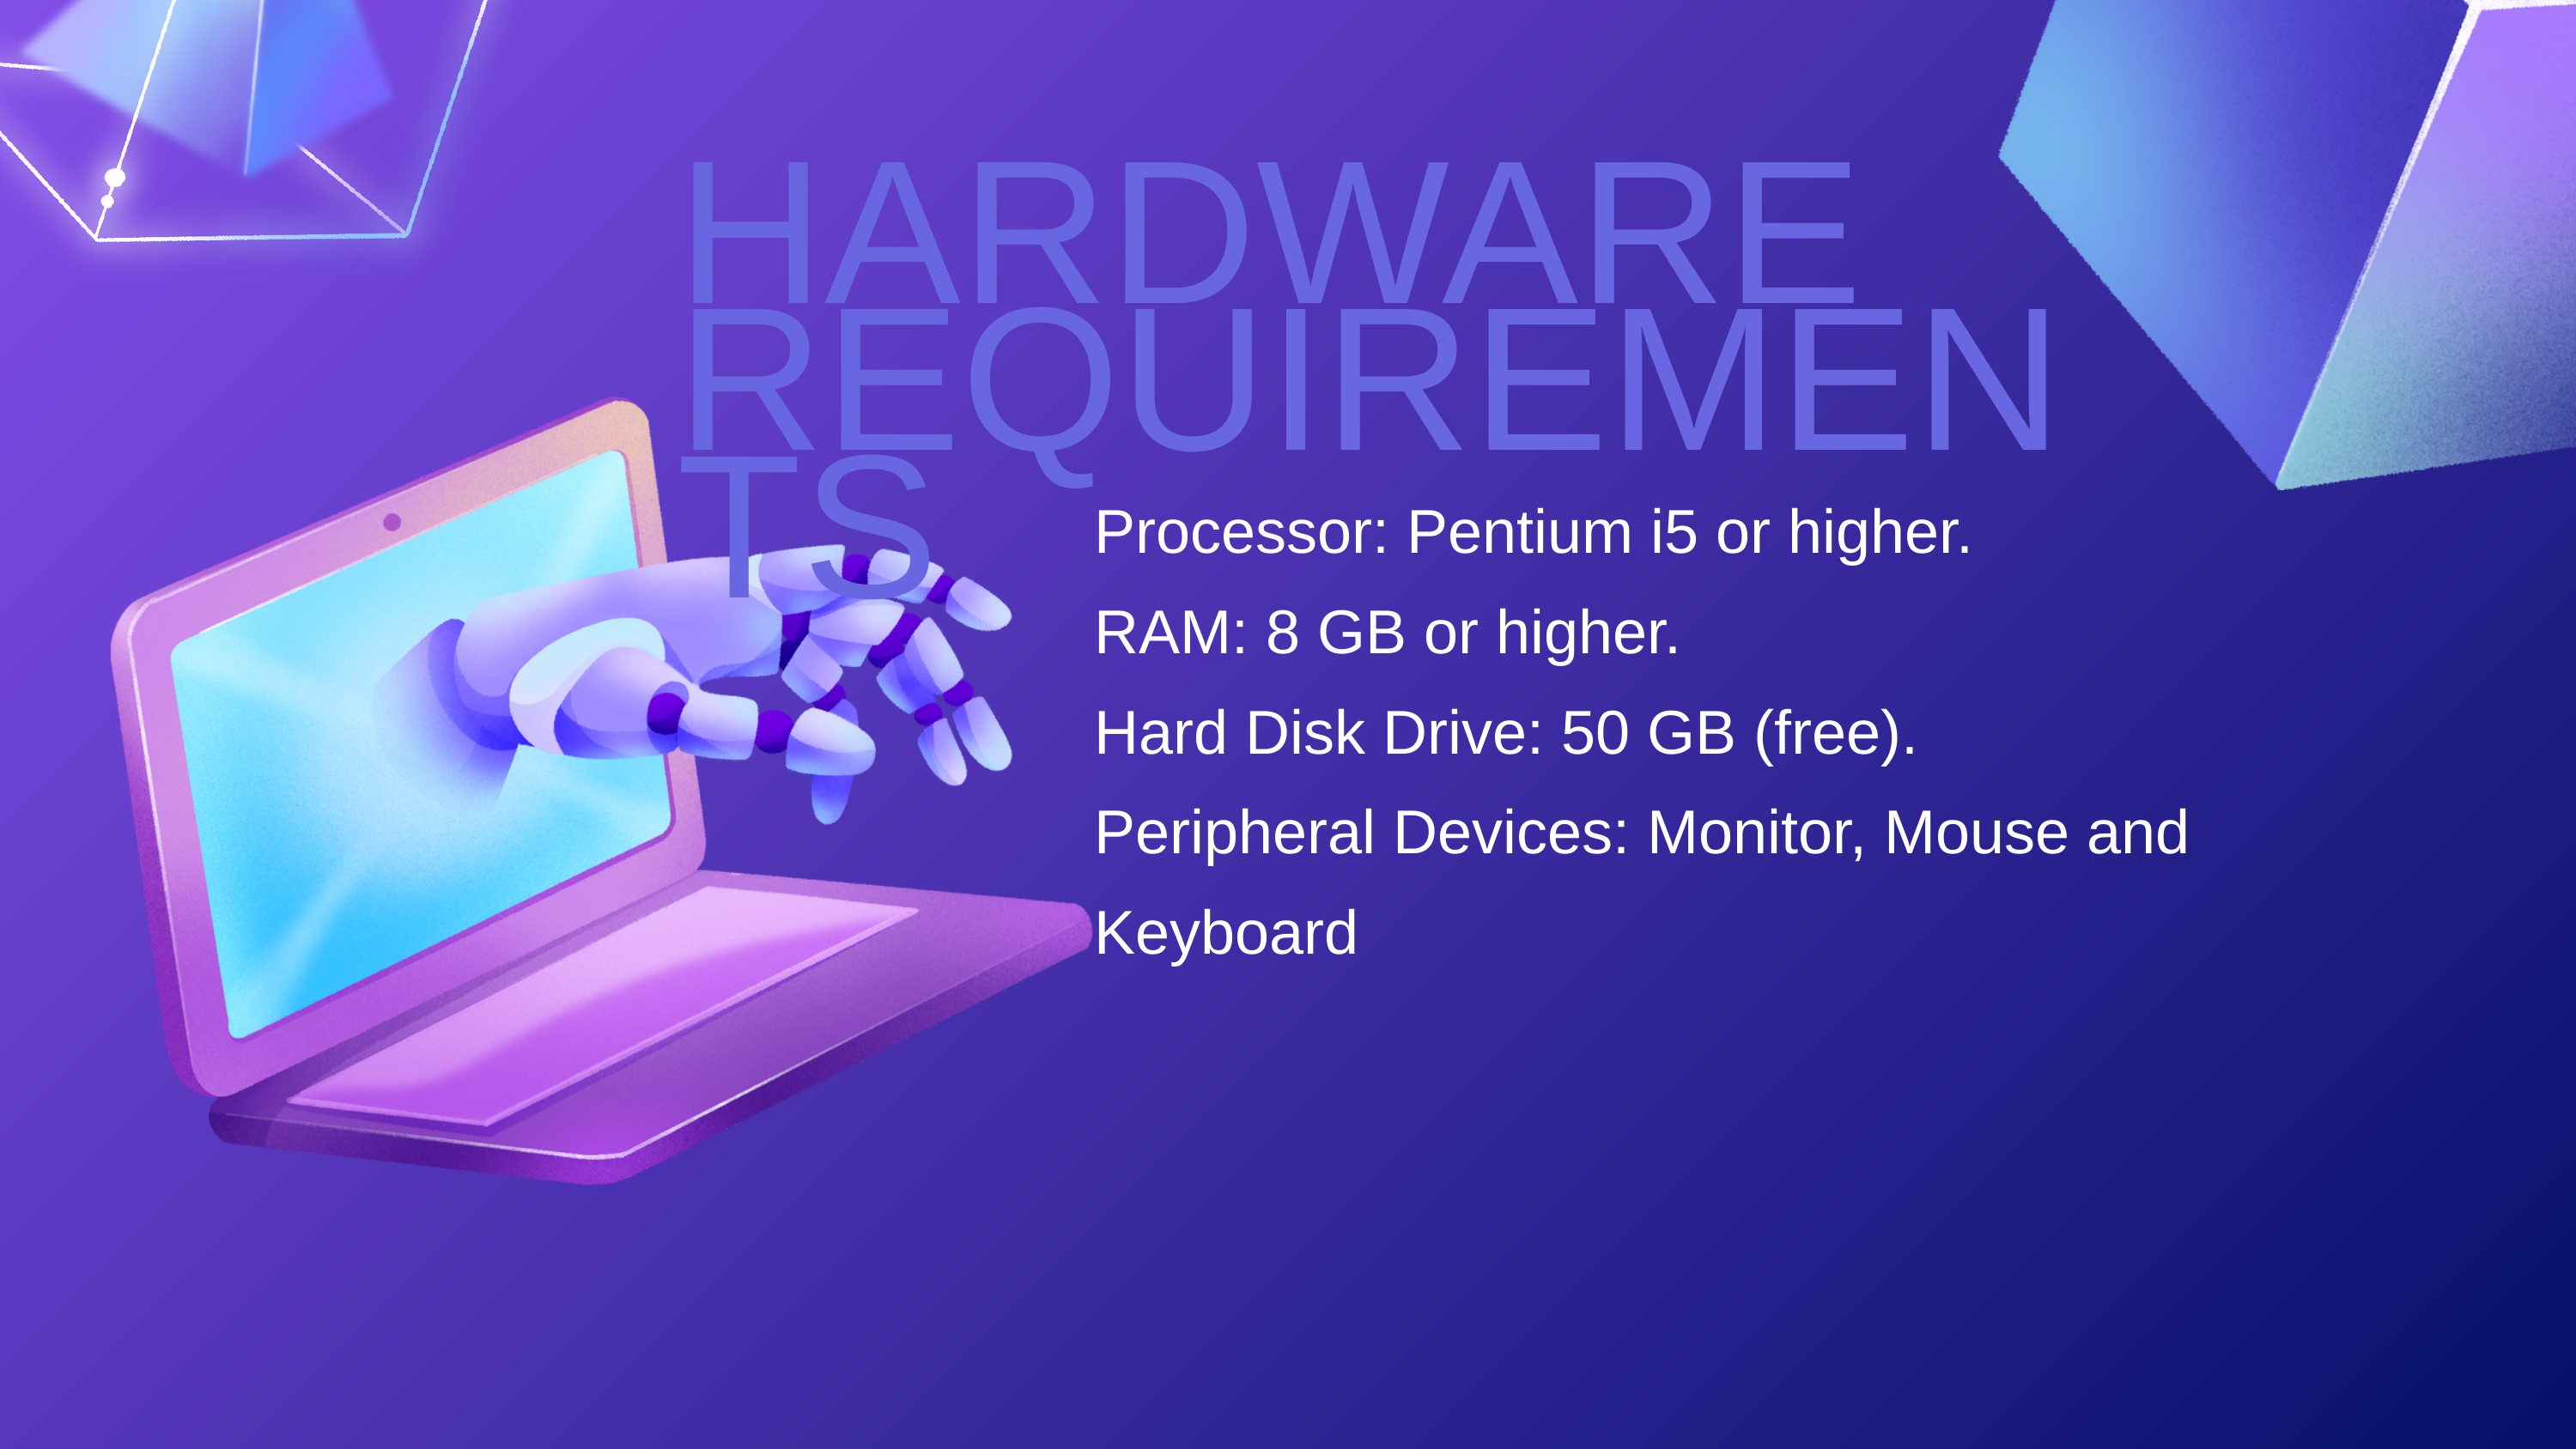

HARDWARE REQUIREMENTS

Processor: Pentium i5 or higher.
RAM: 8 GB or higher.
Hard Disk Drive: 50 GB (free).
Peripheral Devices: Monitor, Mouse and Keyboard